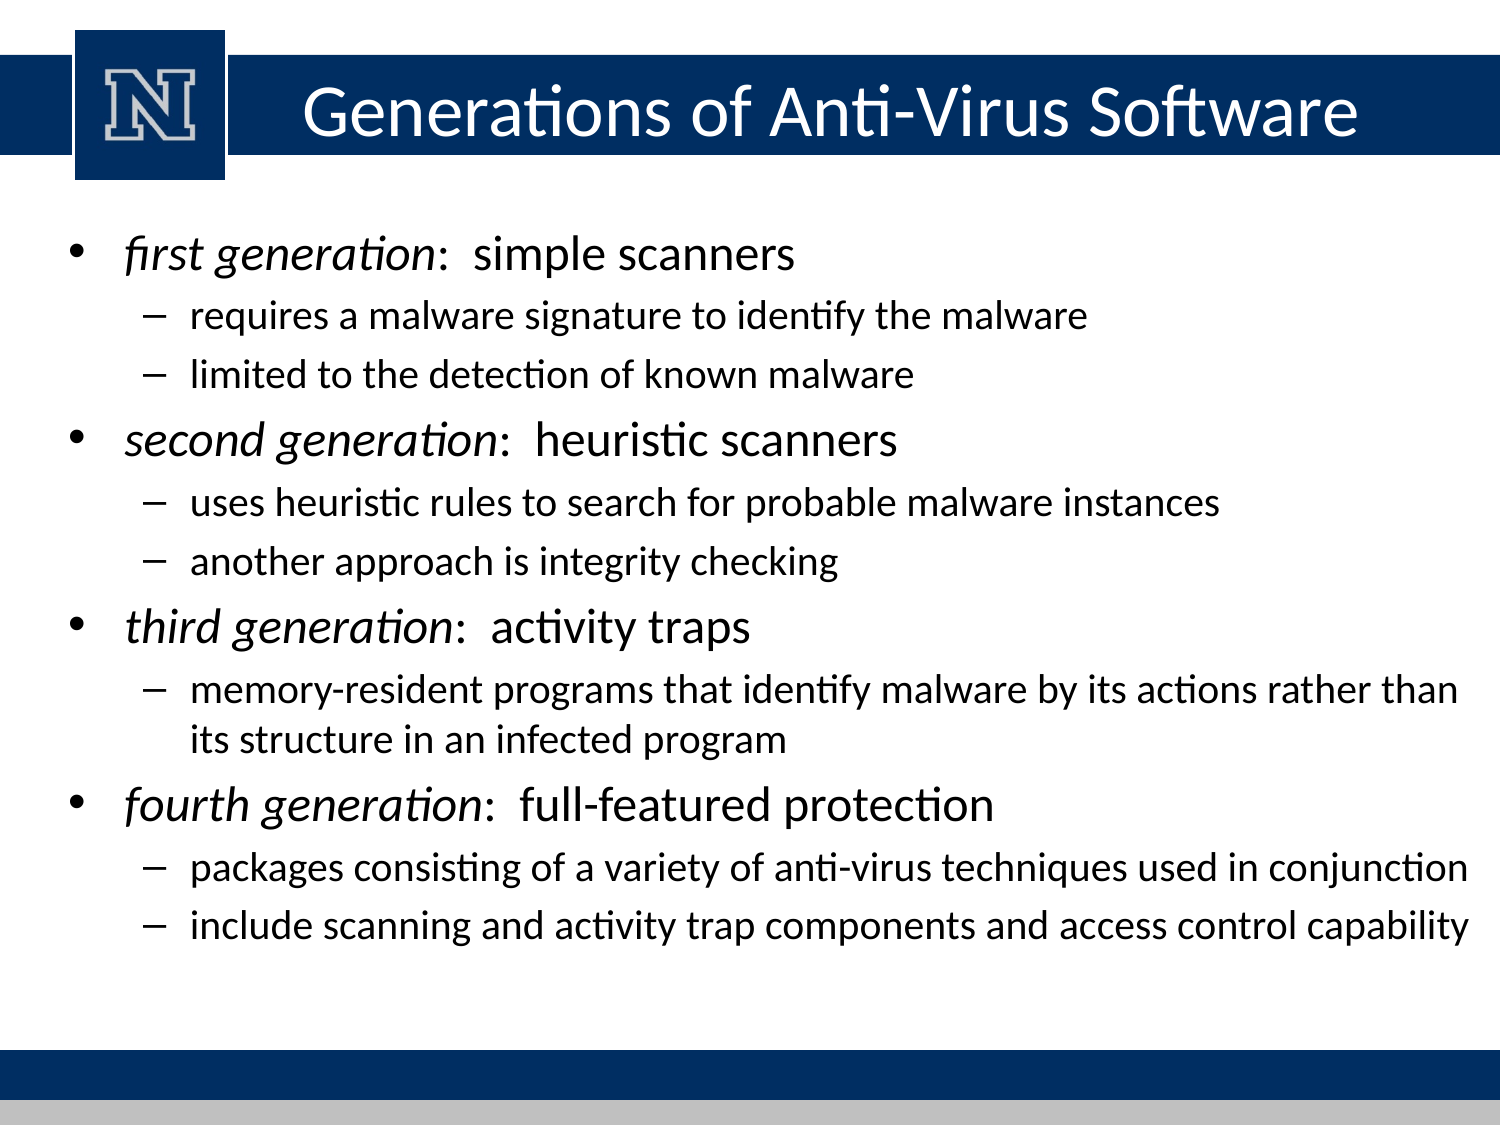

# Generations of Anti-Virus Software
first generation:  simple scanners
requires a malware signature to identify the malware
limited to the detection of known malware
second generation:  heuristic scanners
uses heuristic rules to search for probable malware instances
another approach is integrity checking
third generation:  activity traps
memory-resident programs that identify malware by its actions rather than its structure in an infected program
fourth generation:  full-featured protection
packages consisting of a variety of anti-virus techniques used in conjunction
include scanning and activity trap components and access control capability